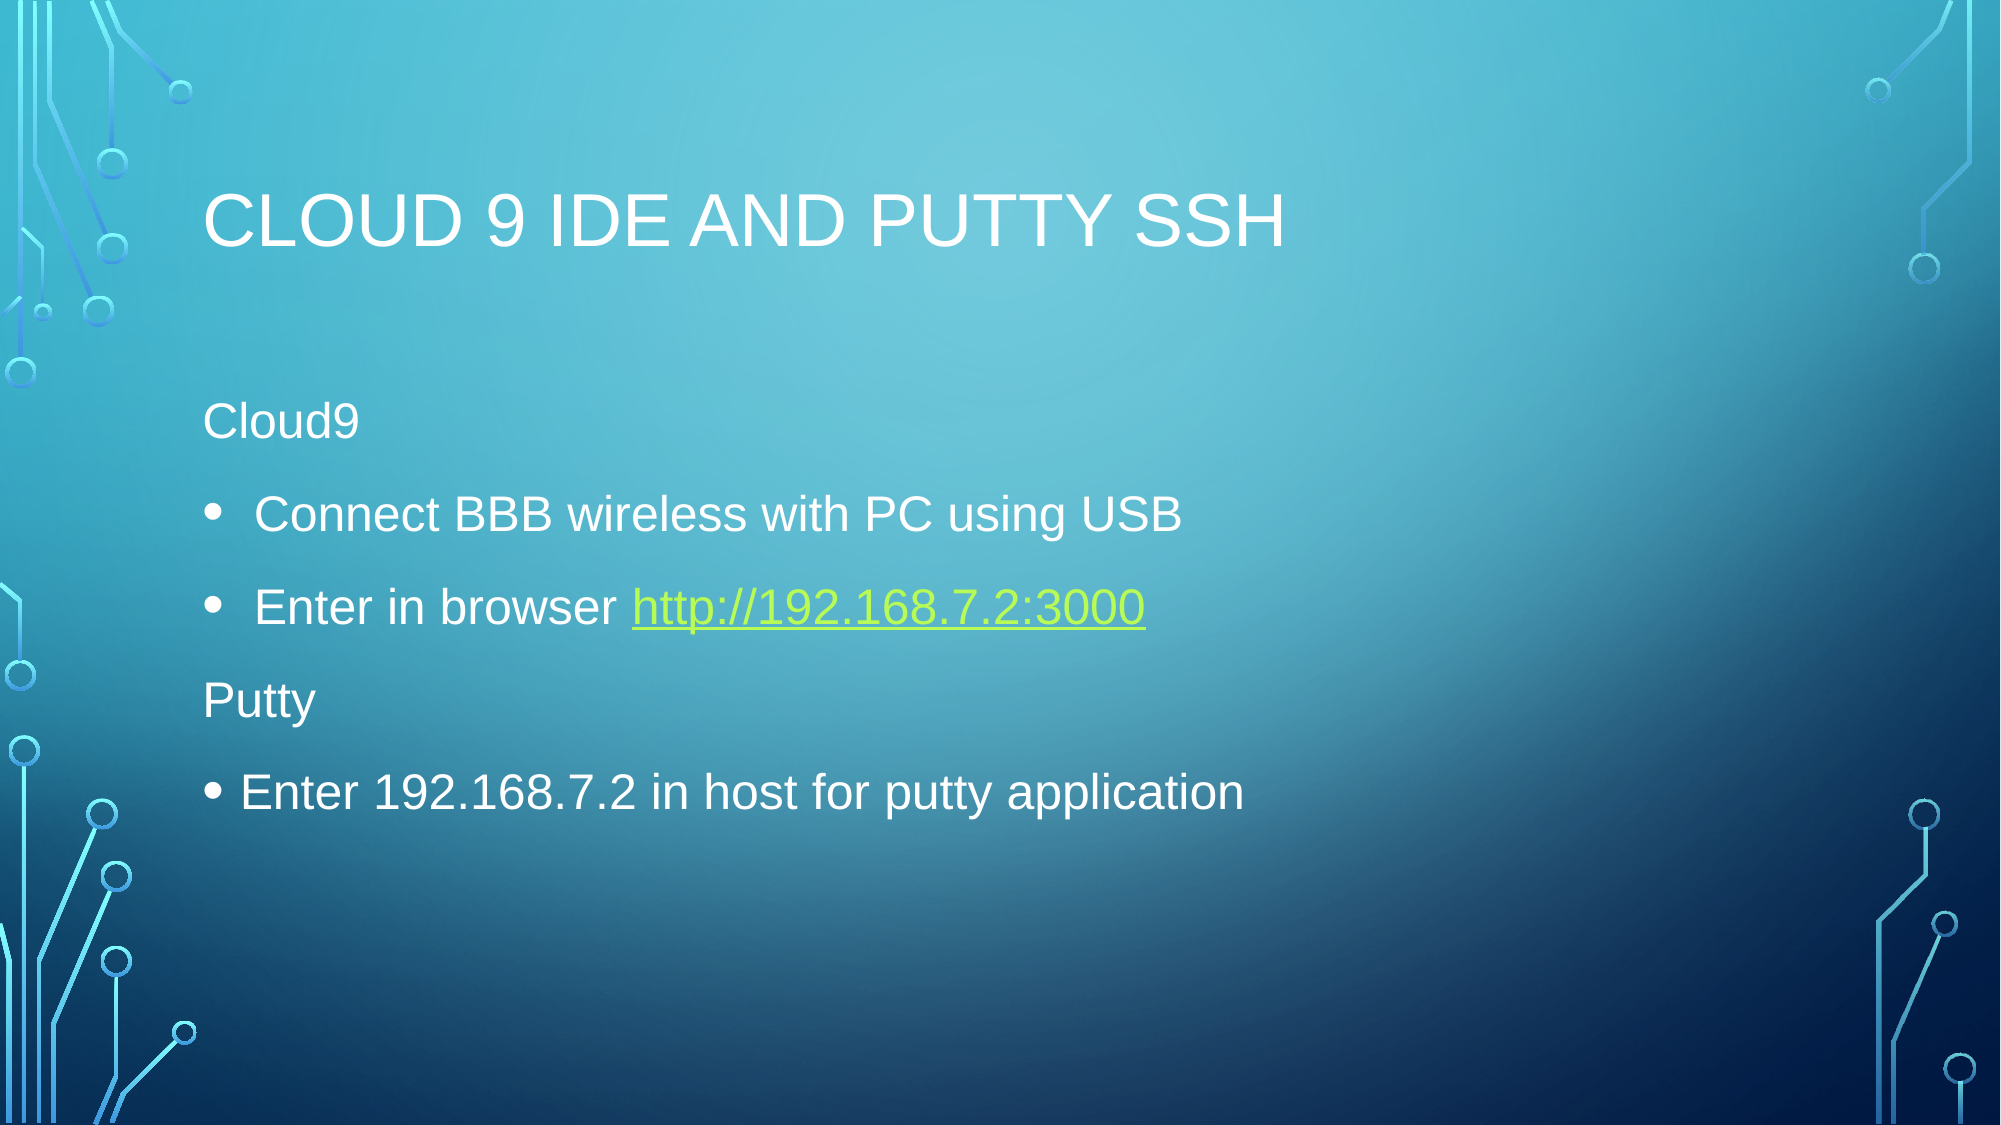

# Cloud 9 Ide and putty ssh
Cloud9
 Connect BBB wireless with PC using USB
 Enter in browser http://192.168.7.2:3000
Putty
Enter 192.168.7.2 in host for putty application